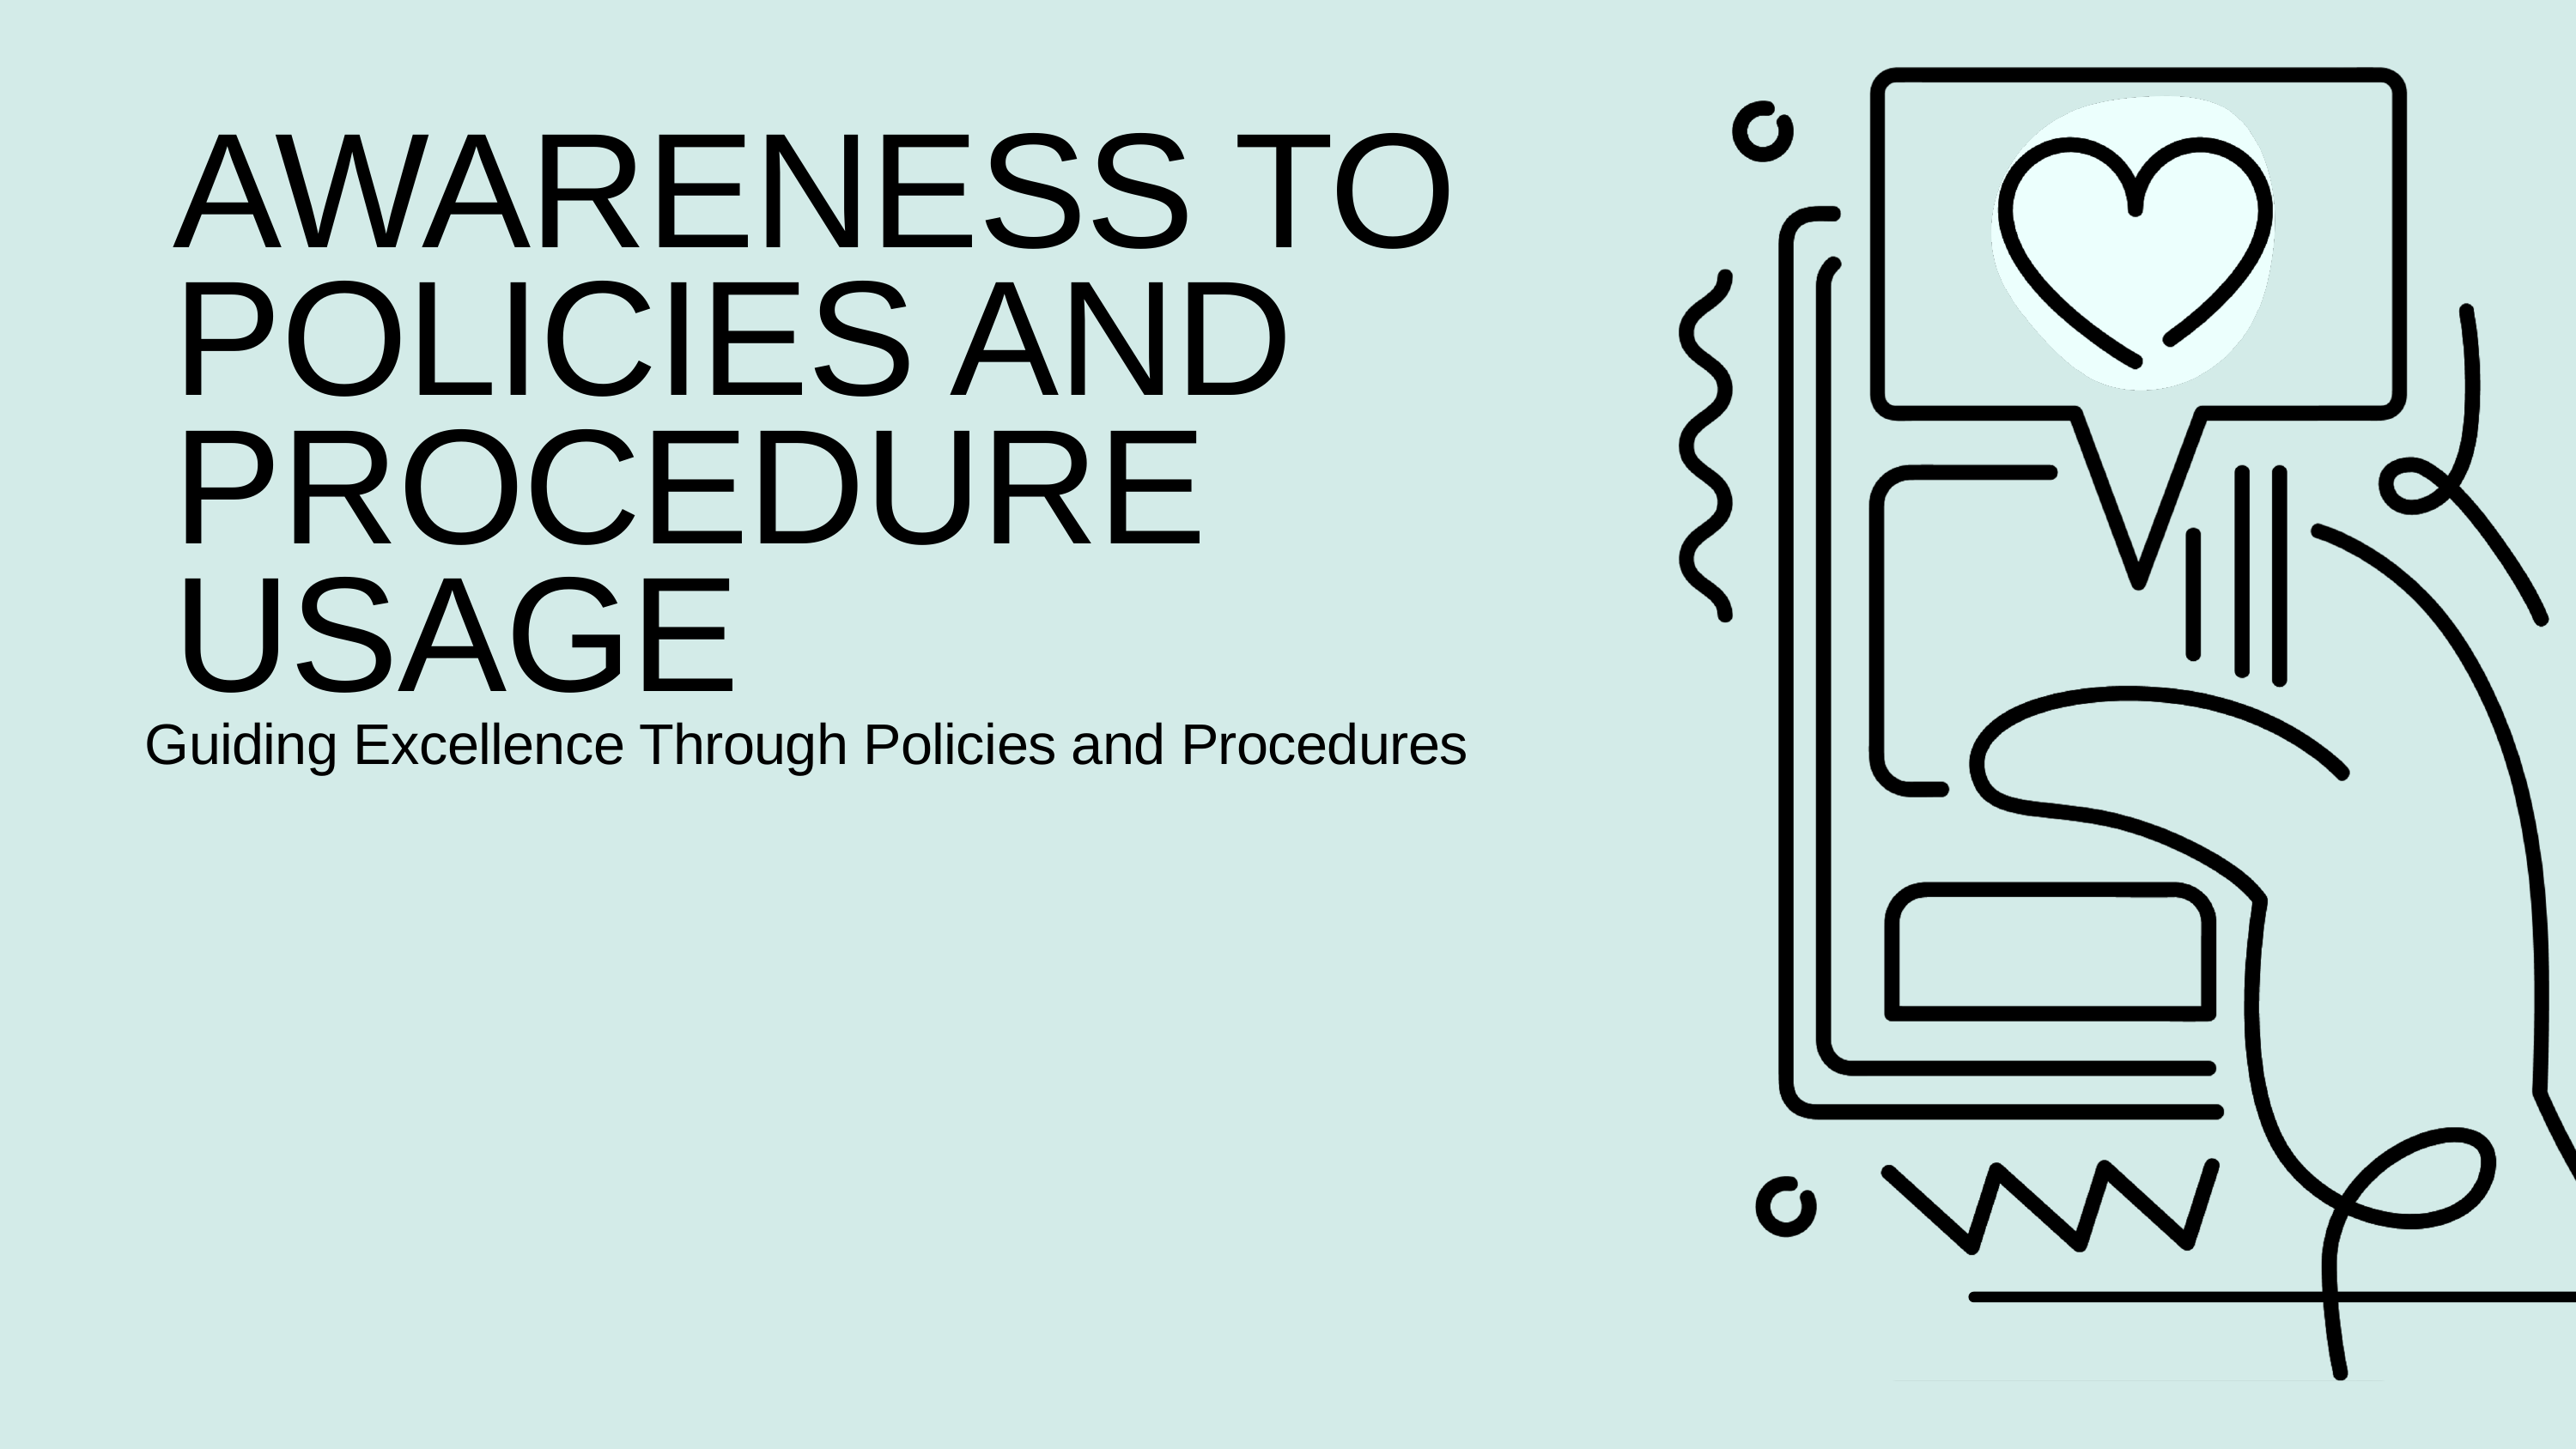

AWARENESS TO POLICIES AND PROCEDURE USAGE
Guiding Excellence Through Policies and Procedures